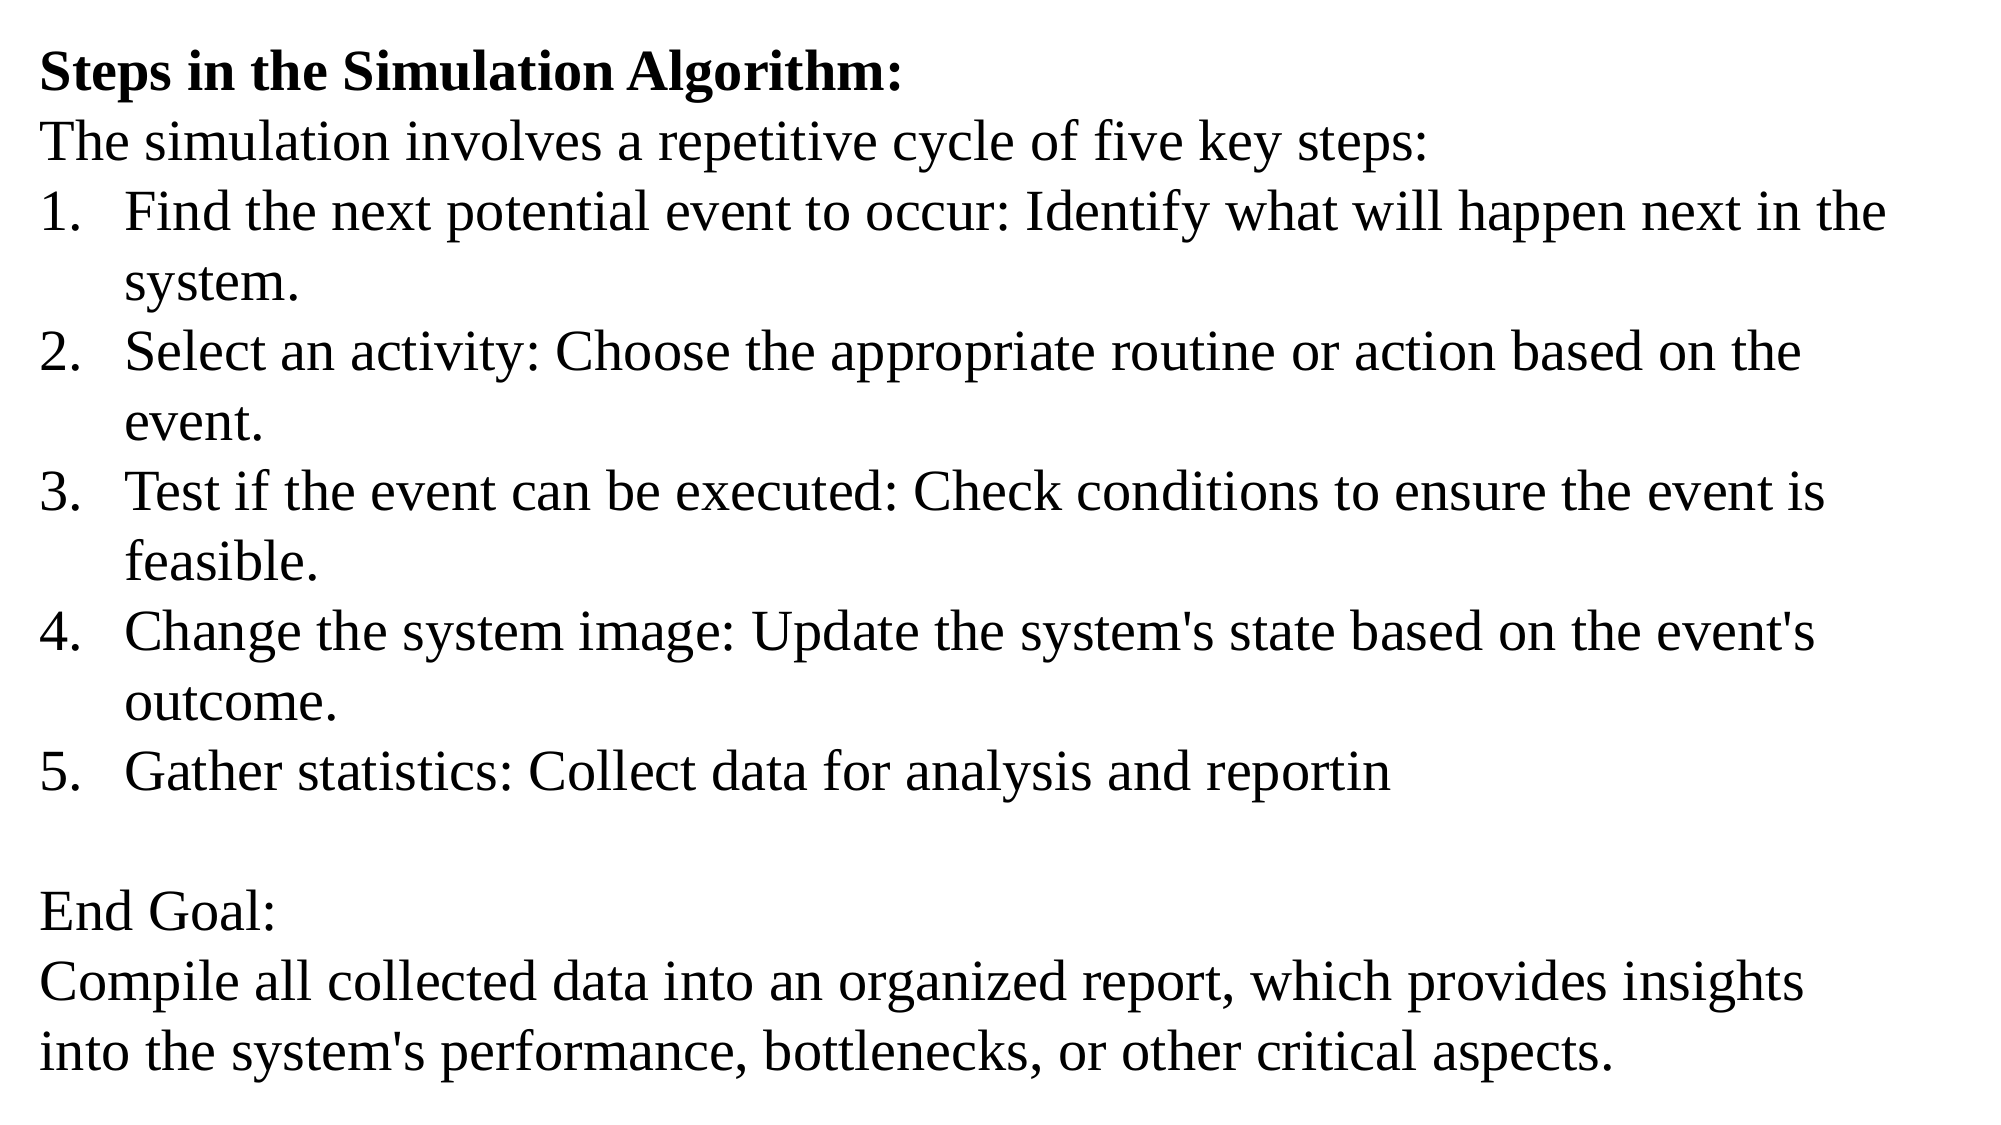

Steps in the Simulation Algorithm:
The simulation involves a repetitive cycle of five key steps:
Find the next potential event to occur: Identify what will happen next in the system.
Select an activity: Choose the appropriate routine or action based on the event.
Test if the event can be executed: Check conditions to ensure the event is feasible.
Change the system image: Update the system's state based on the event's outcome.
Gather statistics: Collect data for analysis and reportin

End Goal:
Compile all collected data into an organized report, which provides insights into the system's performance, bottlenecks, or other critical aspects.